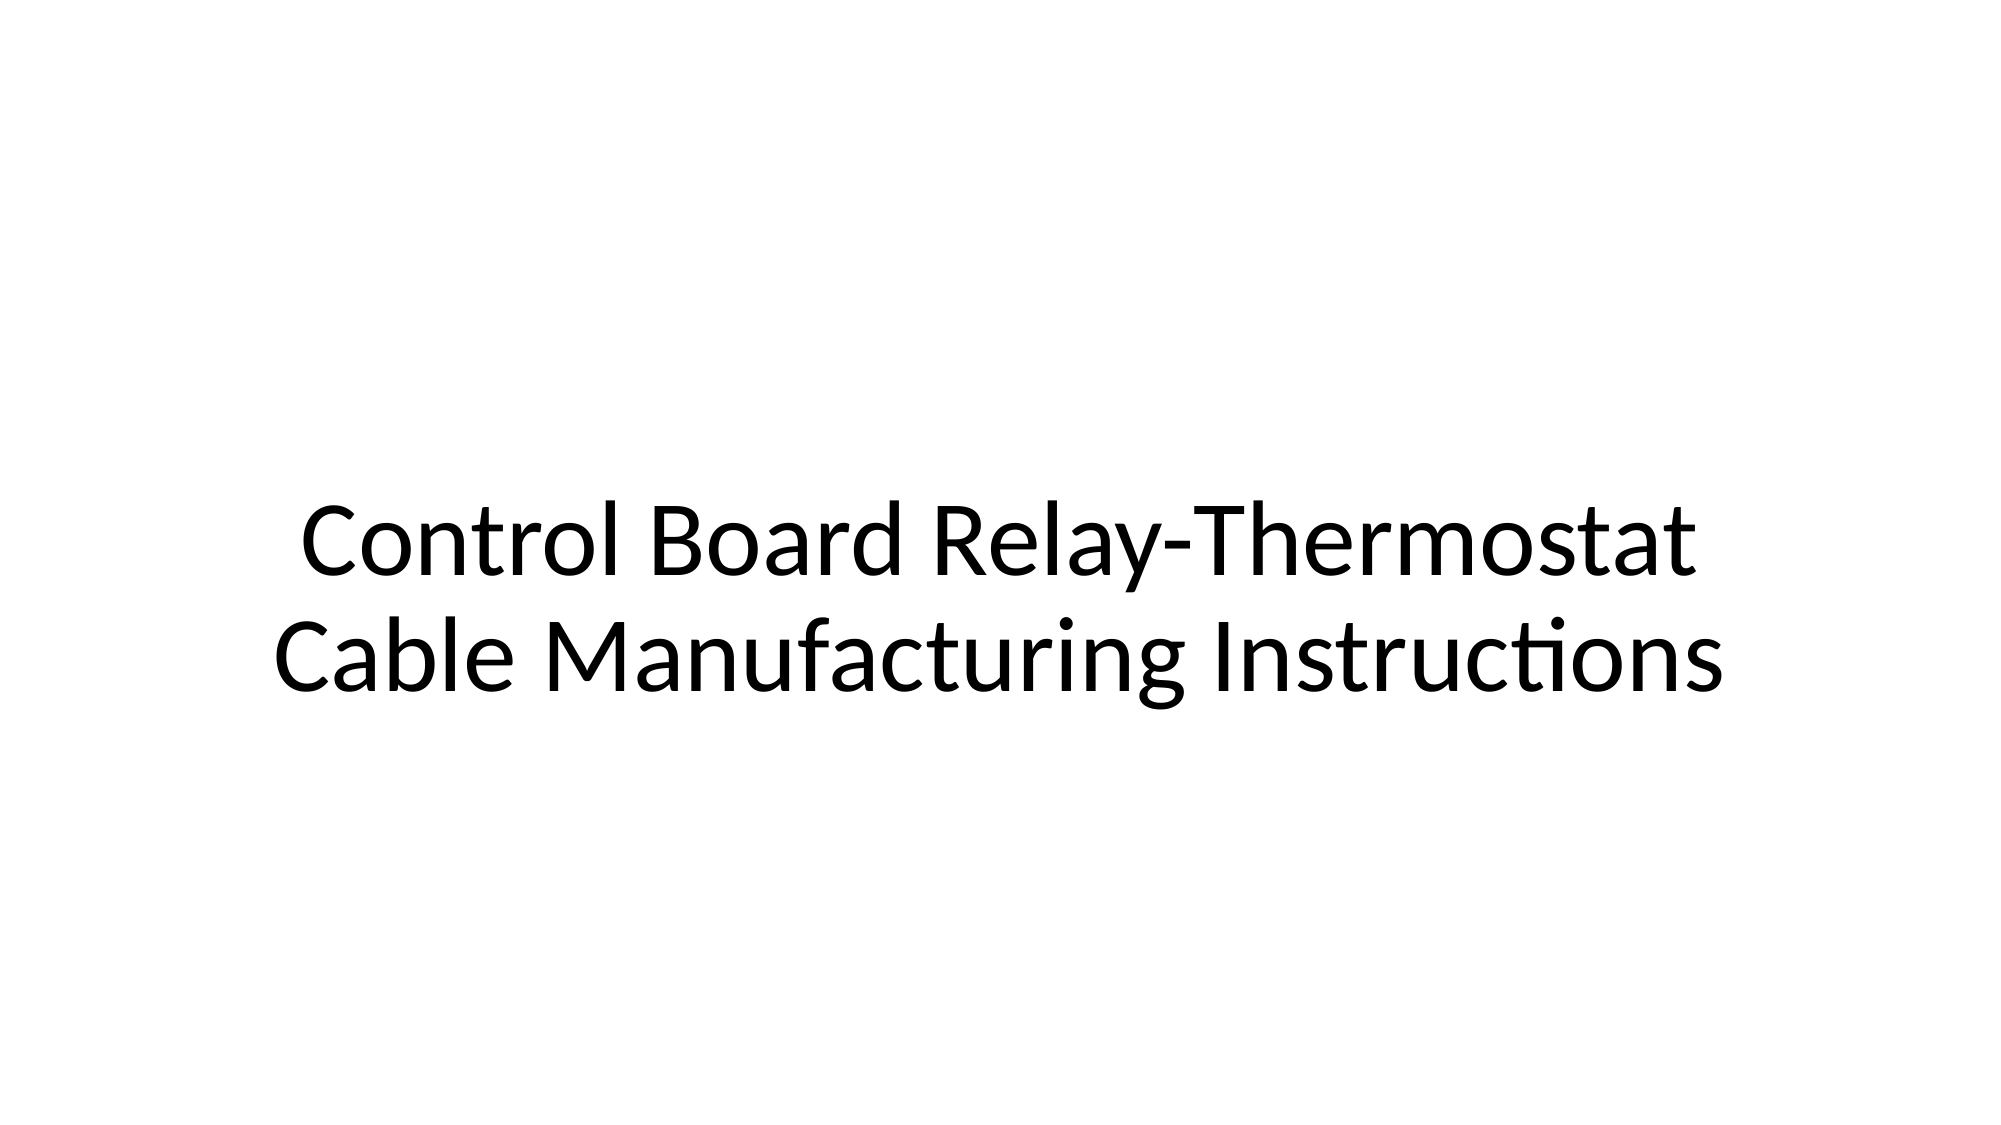

# Control Board Relay-Thermostat Cable Manufacturing Instructions